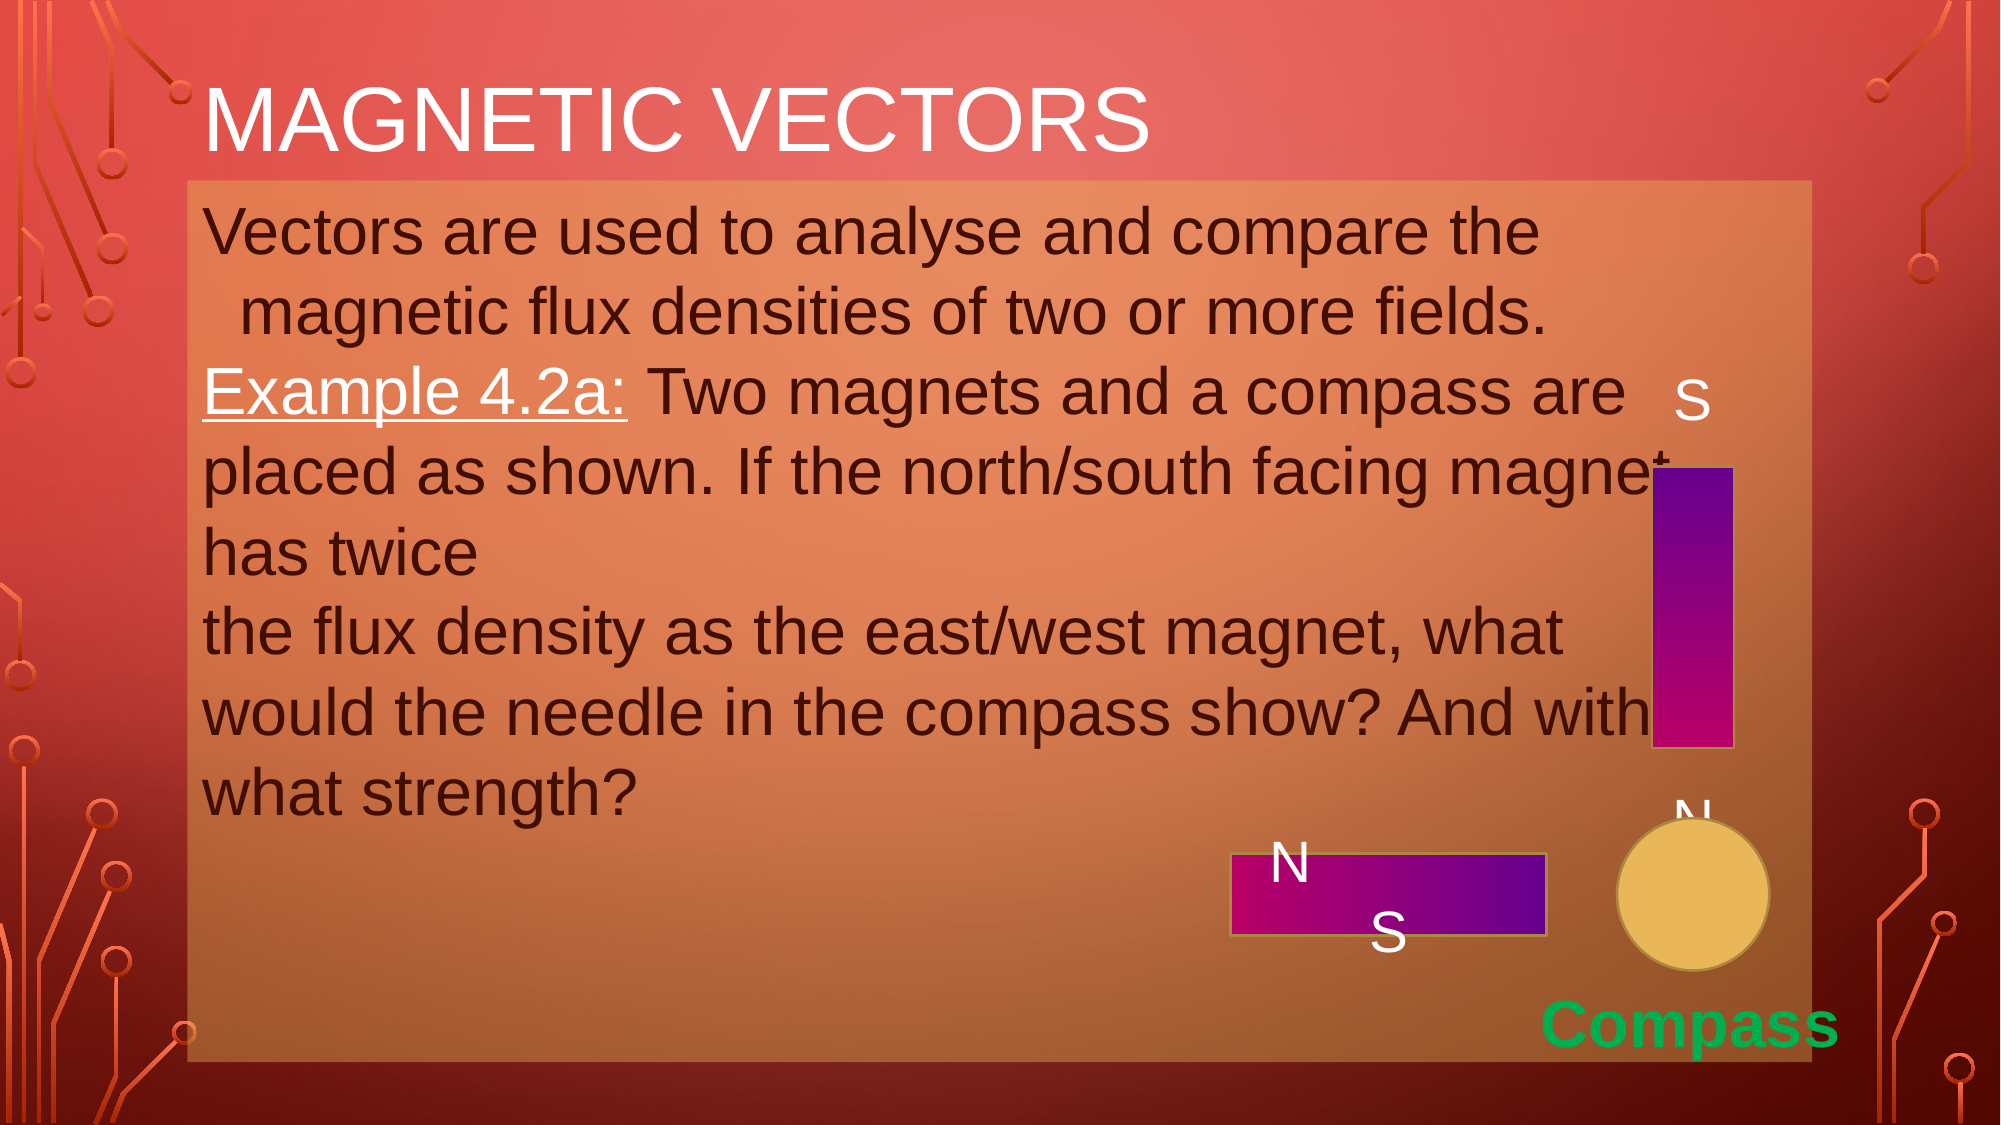

# Magnetic Vectors
Vectors are used to analyse and compare the magnetic flux densities of two or more fields.
Example 4.2a: Two magnets and a compass are placed as shown. If the north/south facing magnet has twice
the flux density as the east/west magnet, what
would the needle in the compass show? And with
what strength?
S

               N

N             S
Compass